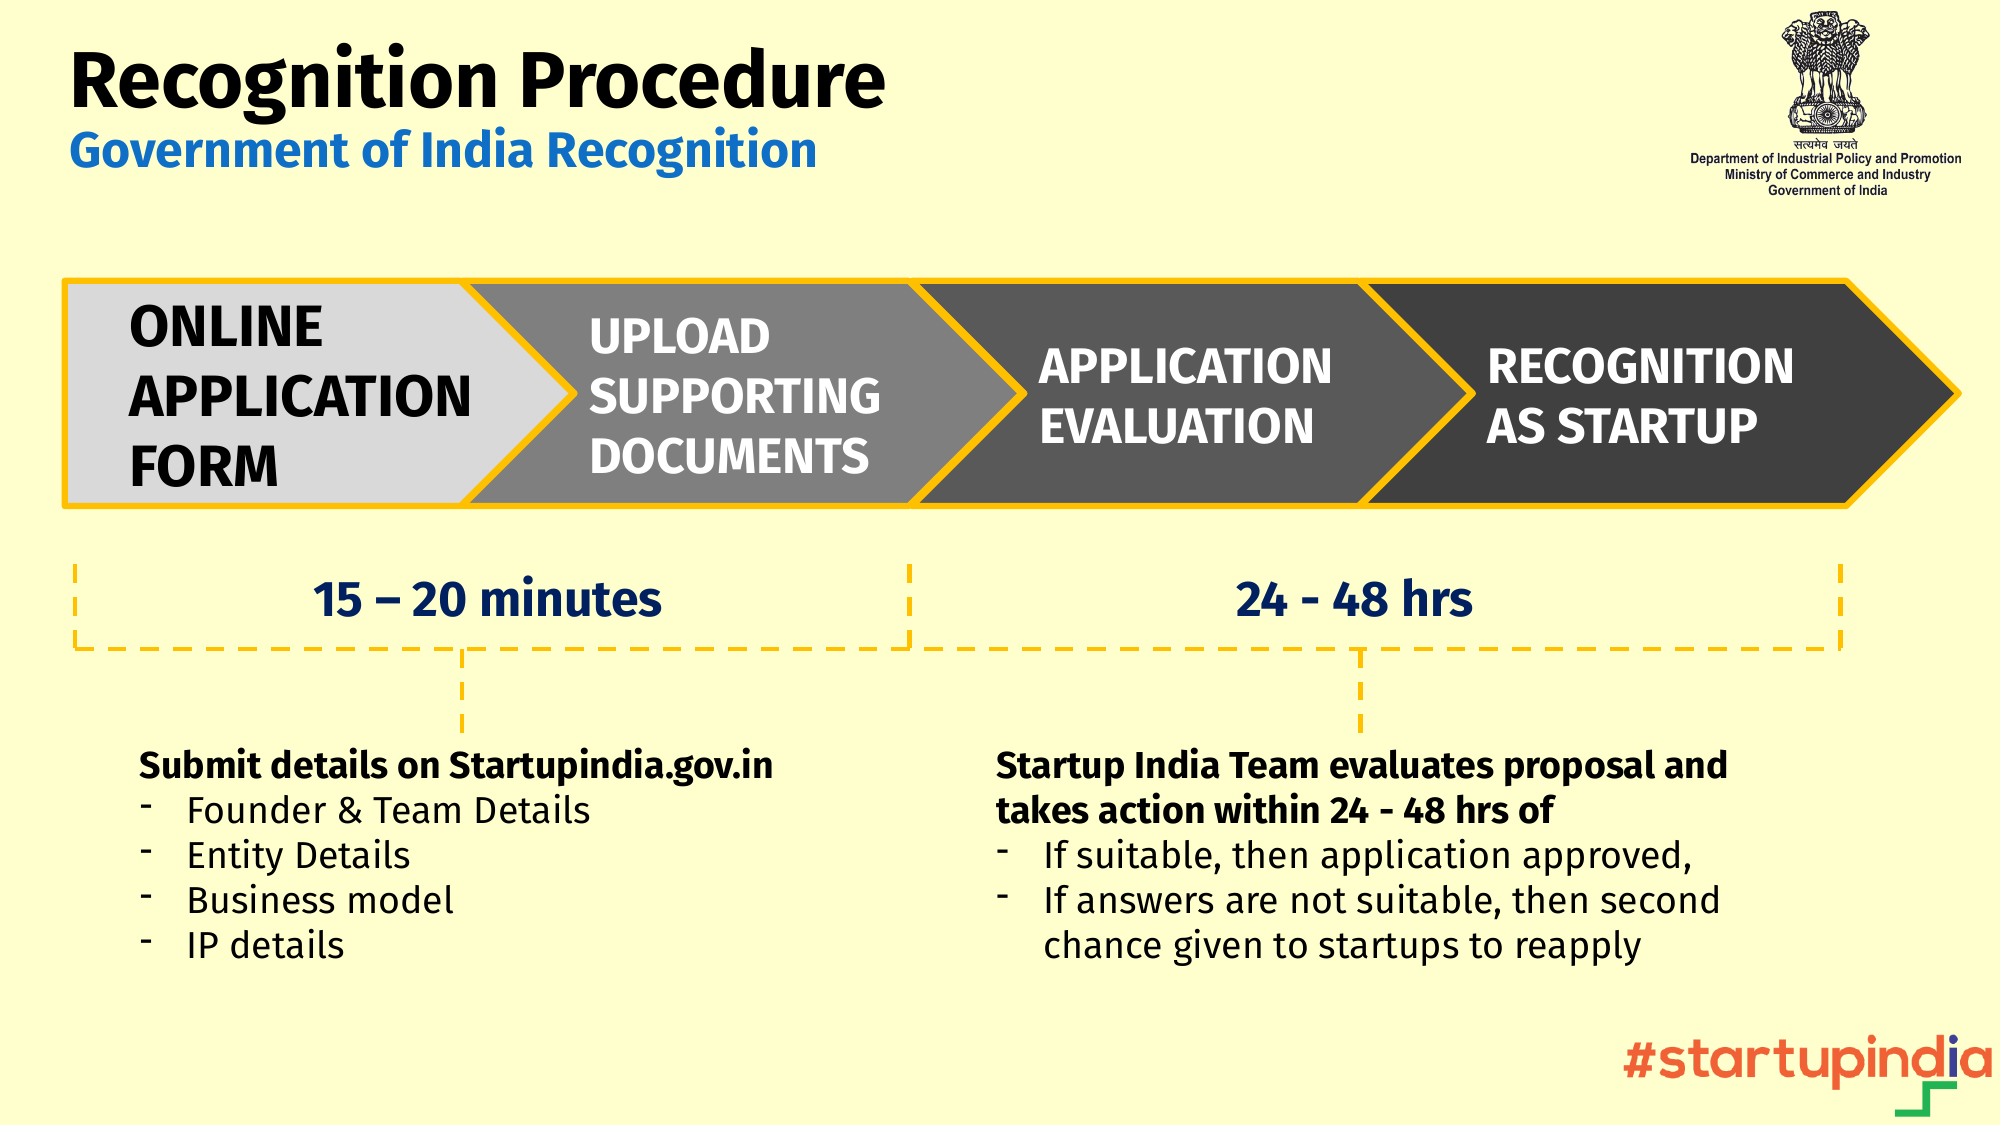

Recognition Procedure
Government of India Recognition
ONLINE APPLICATION FORM
UPLOAD SUPPORTING DOCUMENTS
APPLICATION EVALUATION
RECOGNITION AS STARTUP
15 – 20 minutes
24 - 48 hrs
Submit details on Startupindia.gov.in
Founder & Team Details
Entity Details
Business model
IP details
Startup India Team evaluates proposal and takes action within 24 - 48 hrs of
If suitable, then application approved,
If answers are not suitable, then second chance given to startups to reapply